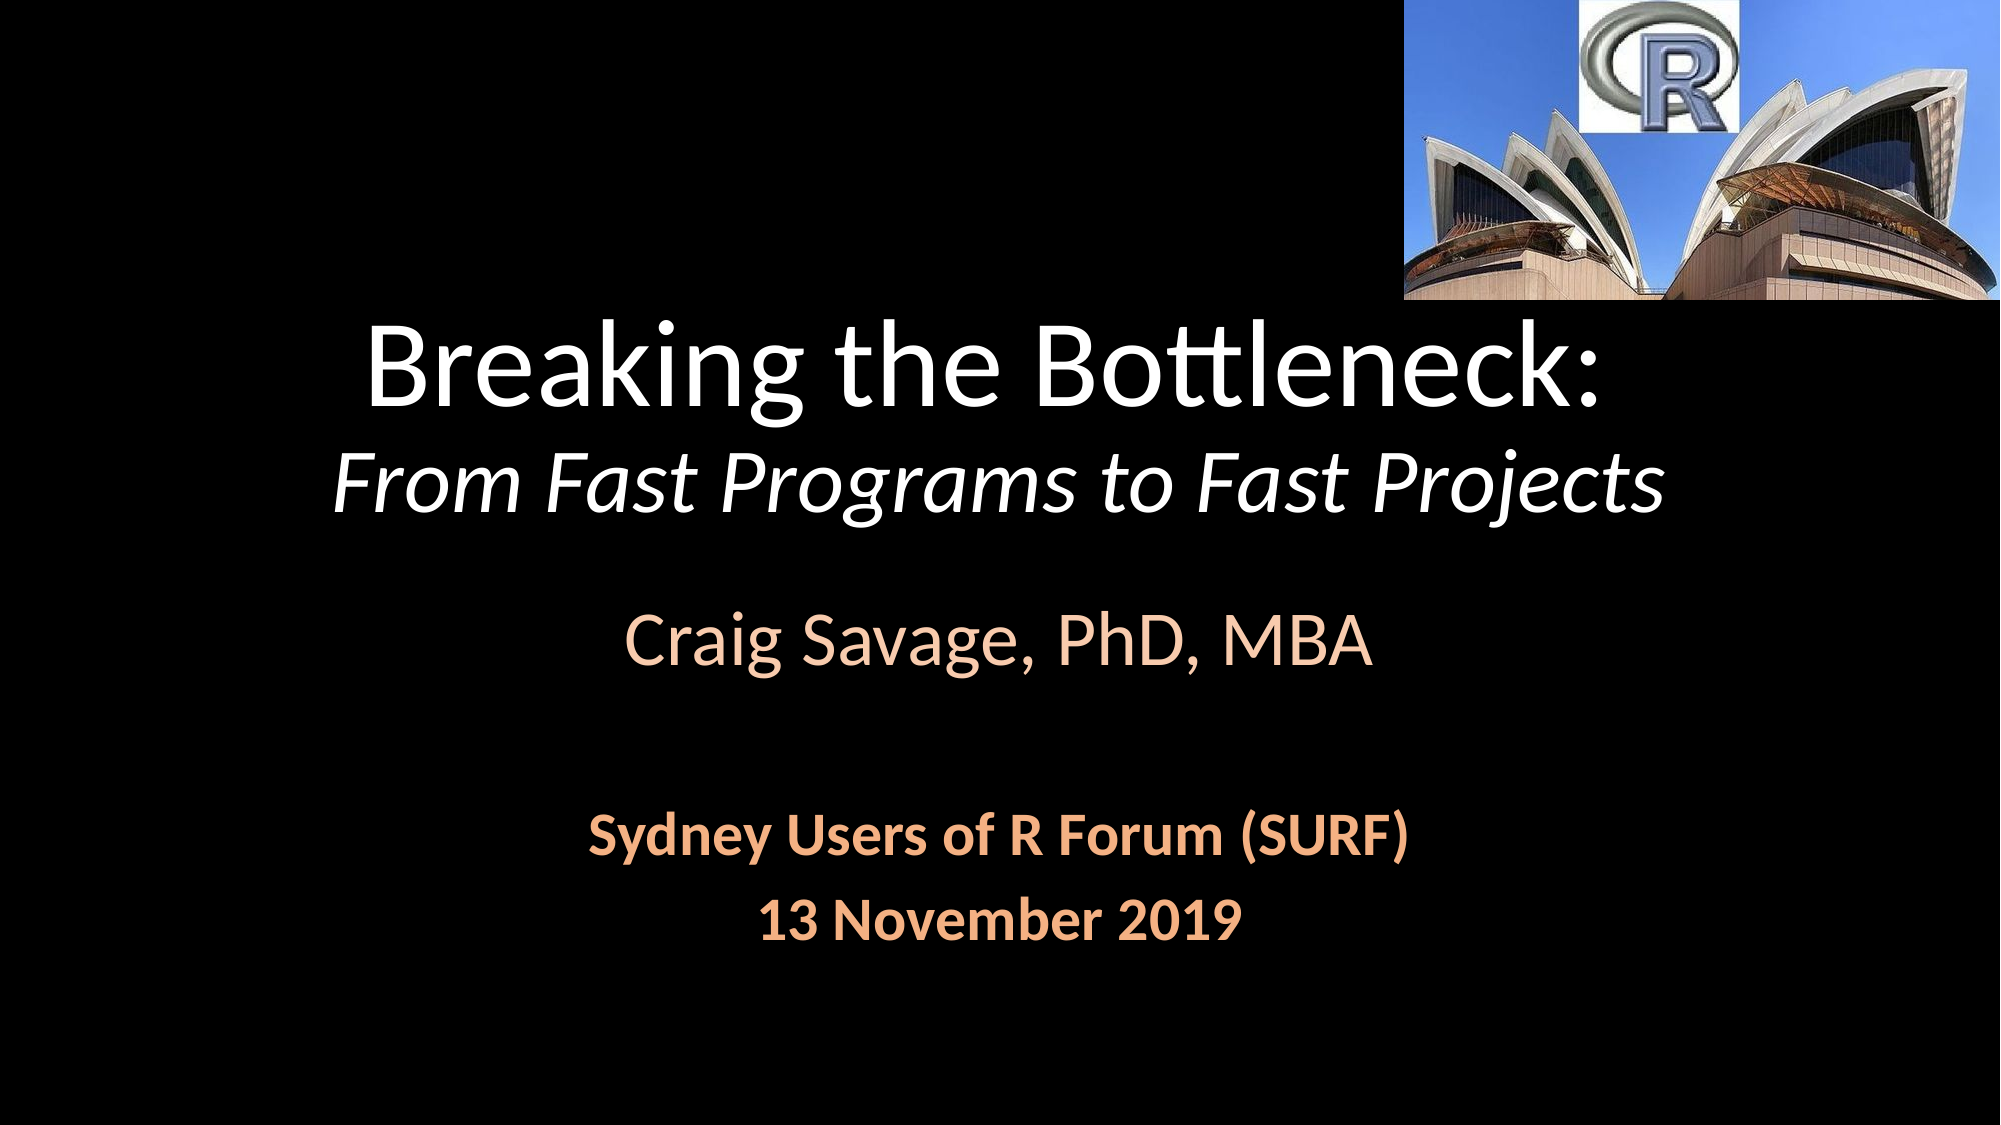

# Breaking the Bottleneck: From Fast Programs to Fast Projects
Craig Savage, PhD, MBA

Sydney Users of R Forum (SURF)
13 November 2019